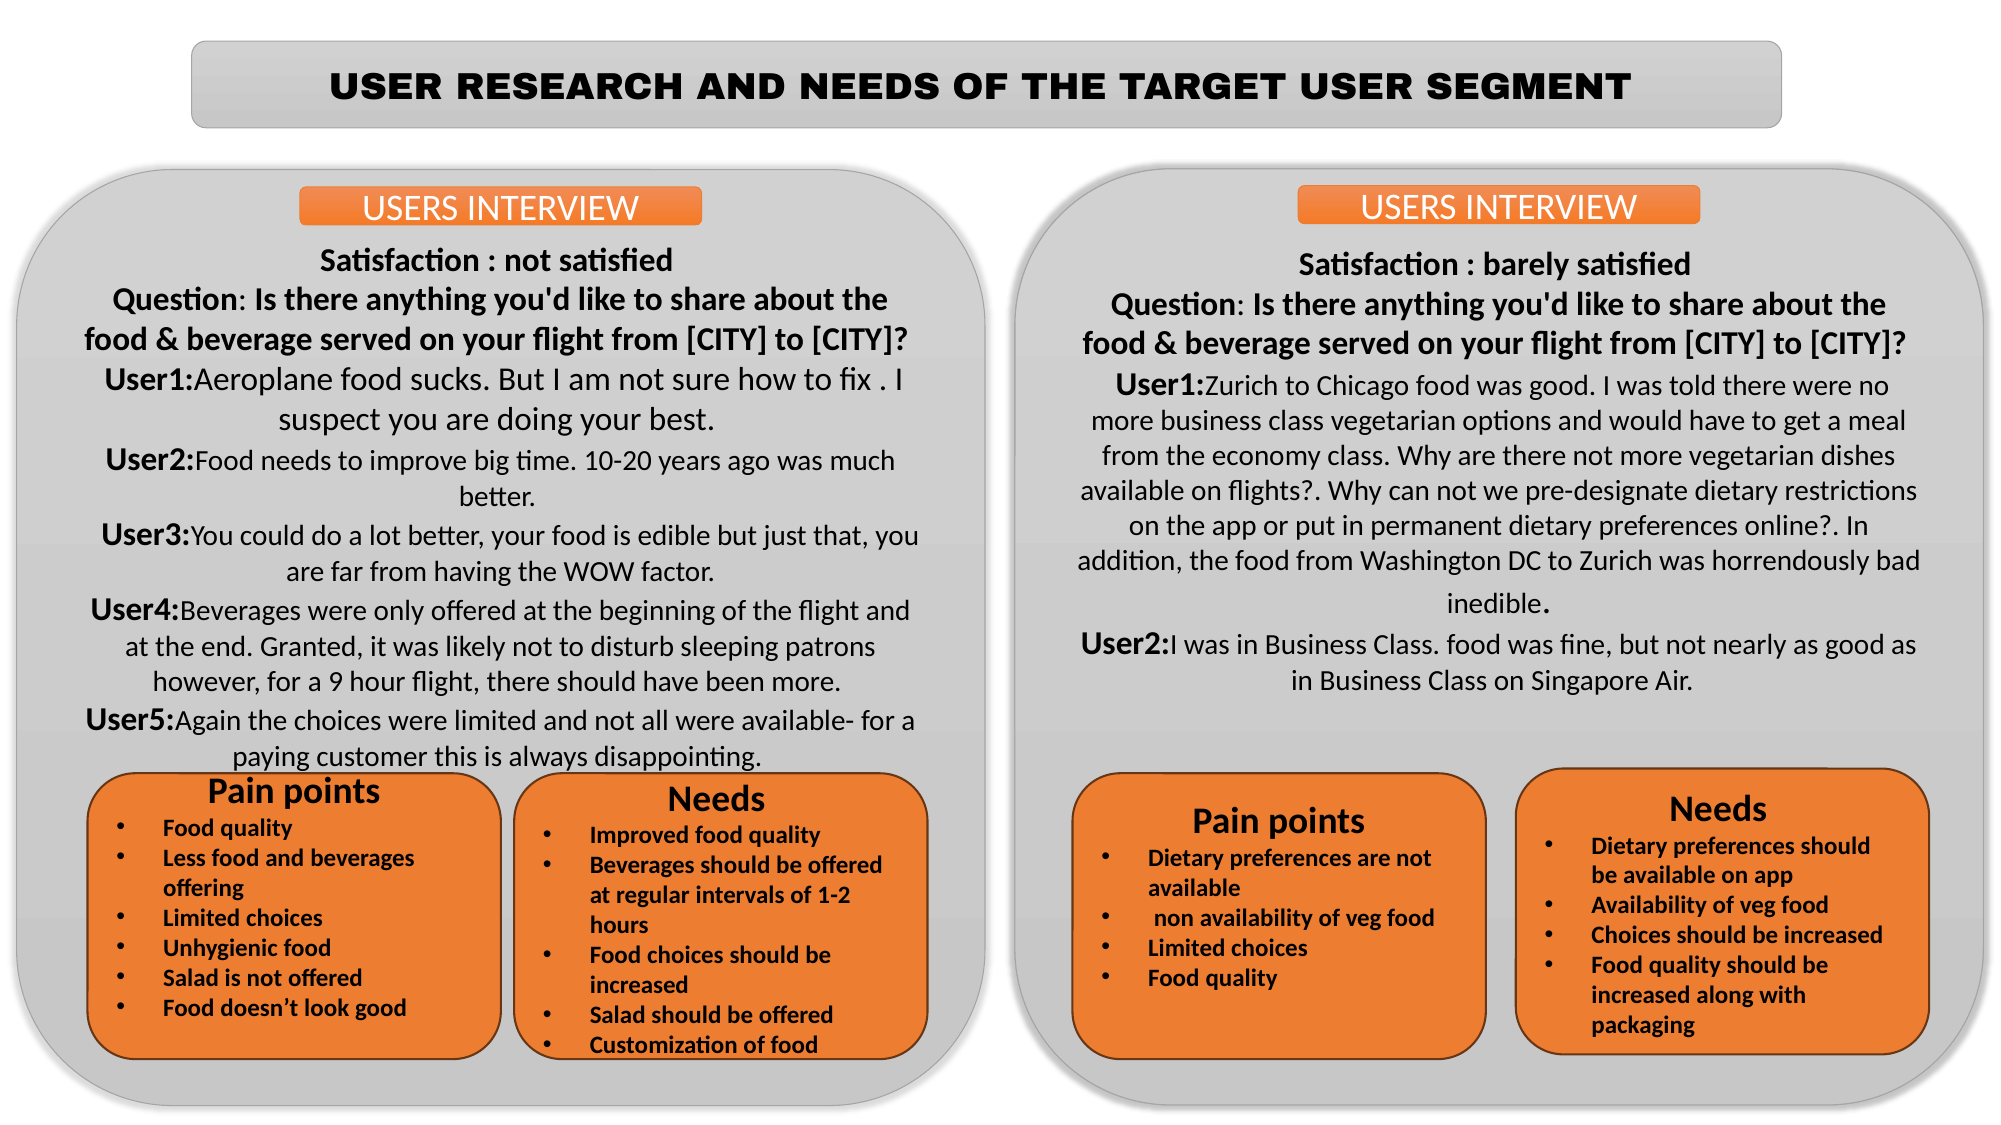

USER RESEARCH AND NEEDS OF THE TARGET USER SEGMENT

Satisfaction : barely satisfied
Question: Is there anything you'd like to share about the food & beverage served on your flight from [CITY] to [CITY]?
 User1:Zurich to Chicago food was good. I was told there were no more business class vegetarian options and would have to get a meal from the economy class. Why are there not more vegetarian dishes available on flights?. Why can not we pre-designate dietary restrictions on the app or put in permanent dietary preferences online?. In addition, the food from Washington DC to Zurich was horrendously bad inedible.
User2:I was in Business Class. food was fine, but not nearly as good as in Business Class on Singapore Air.

Satisfaction : not satisfied
Question: Is there anything you'd like to share about the food & beverage served on your flight from [CITY] to [CITY]?
 User1:Aeroplane food sucks. But I am not sure how to fix . I suspect you are doing your best.
User2:Food needs to improve big time. 10-20 years ago was much better.
   User3:You could do a lot better, your food is edible but just that, you are far from having the WOW factor.
User4:Beverages were only offered at the beginning of the flight and at the end. Granted, it was likely not to disturb sleeping patrons however, for a 9 hour flight, there should have been more.
User5:Again the choices were limited and not all were available- for a paying customer this is always disappointing.

USERS INTERVIEW
USERS INTERVIEW

Needs
Dietary preferences should be available on app
Availability of veg food
Choices should be increased
Food quality should be increased along with packaging

Pain points
Food quality
Less food and beverages offering
Limited choices
Unhygienic food
Salad is not offered
Food doesn’t look good

Needs
Improved food quality
Beverages should be offered at regular intervals of 1-2 hours
Food choices should be increased
Salad should be offered
Customization of food

Pain points
Dietary preferences are not available
 non availability of veg food
Limited choices
Food quality